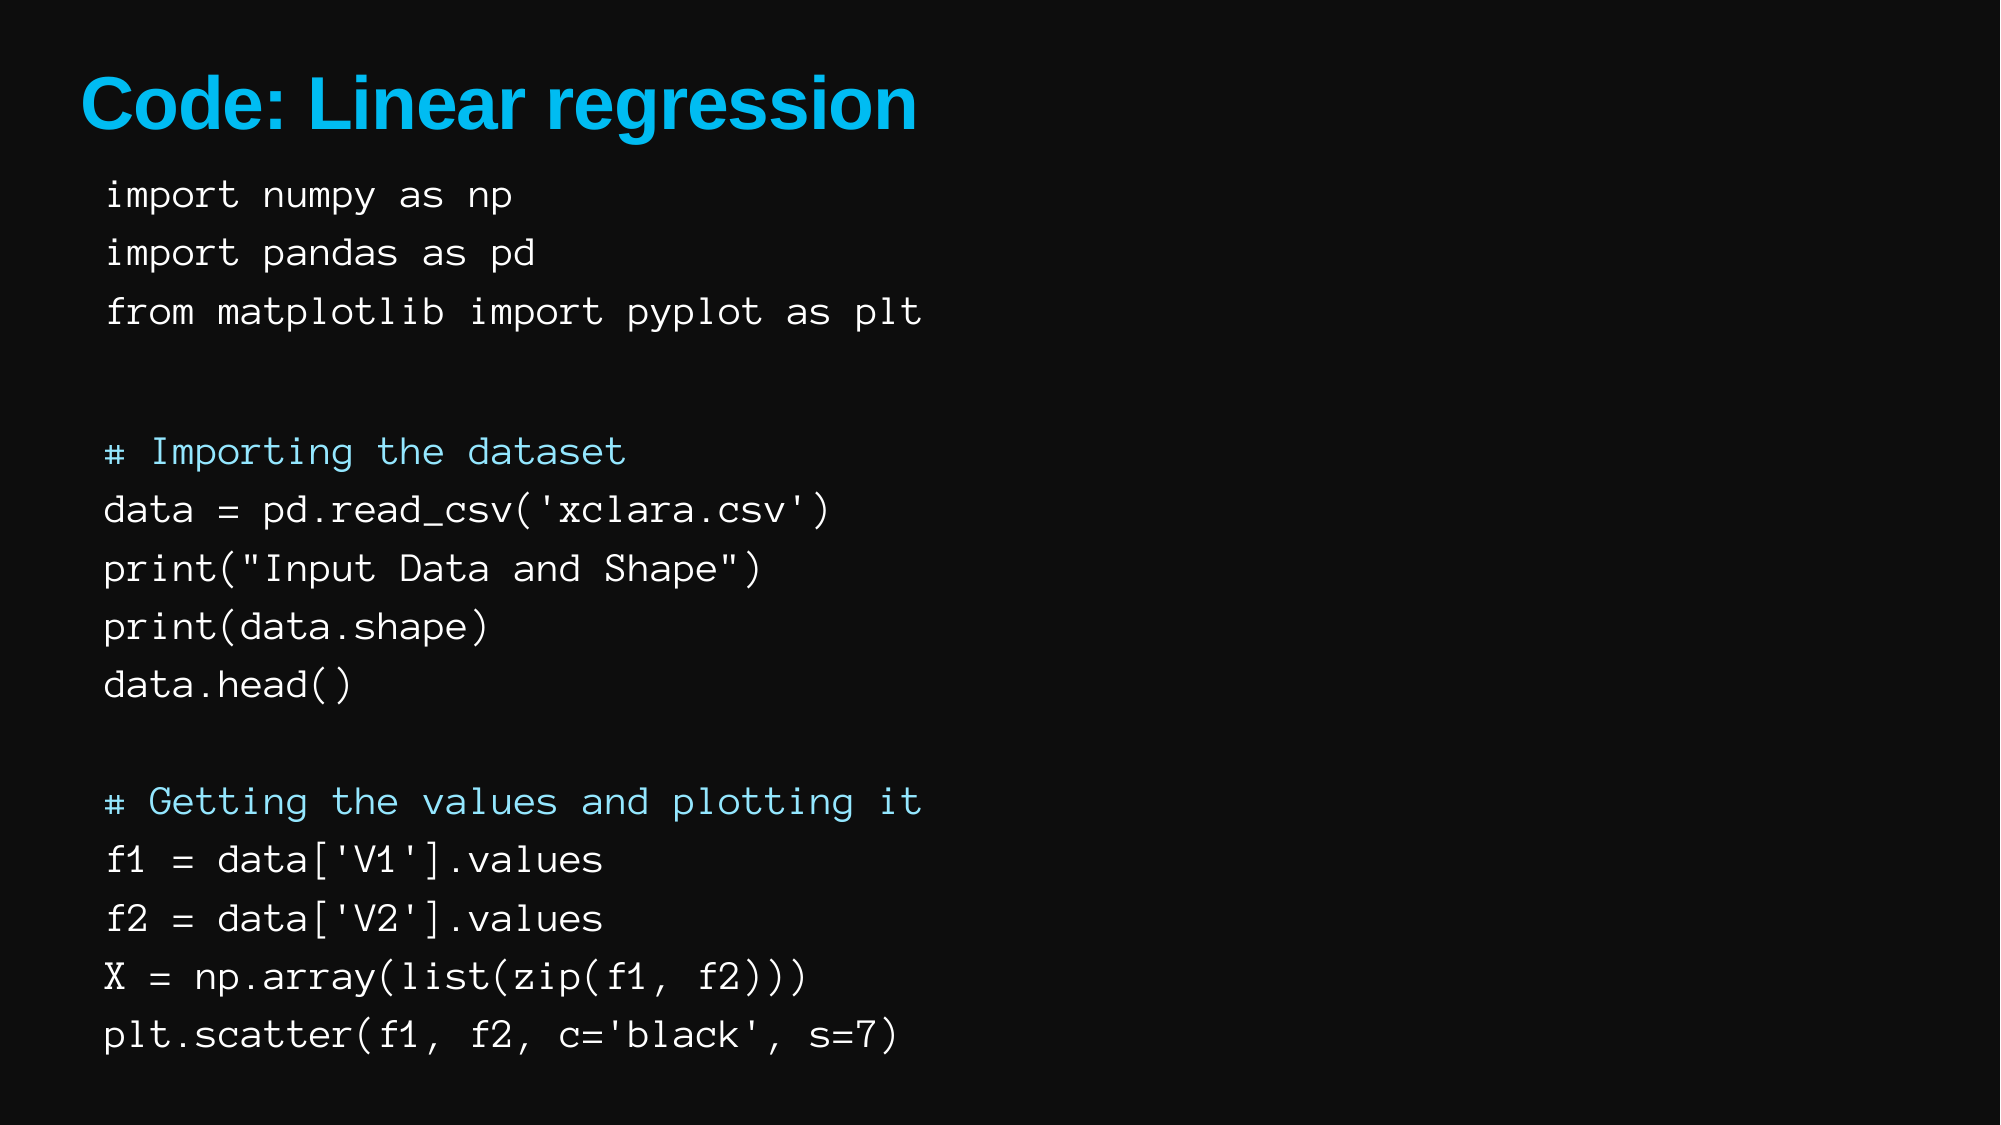

# Code: Linear regression

import numpy as np
import pandas as pd
from matplotlib import pyplot as plt

# Importing the dataset
data = pd.read_csv('xclara.csv')
print("Input Data and Shape")
print(data.shape)
data.head()

# Getting the values and plotting it
f1 = data['V1'].values
f2 = data['V2'].values
X = np.array(list(zip(f1, f2)))
plt.scatter(f1, f2, c='black', s=7)